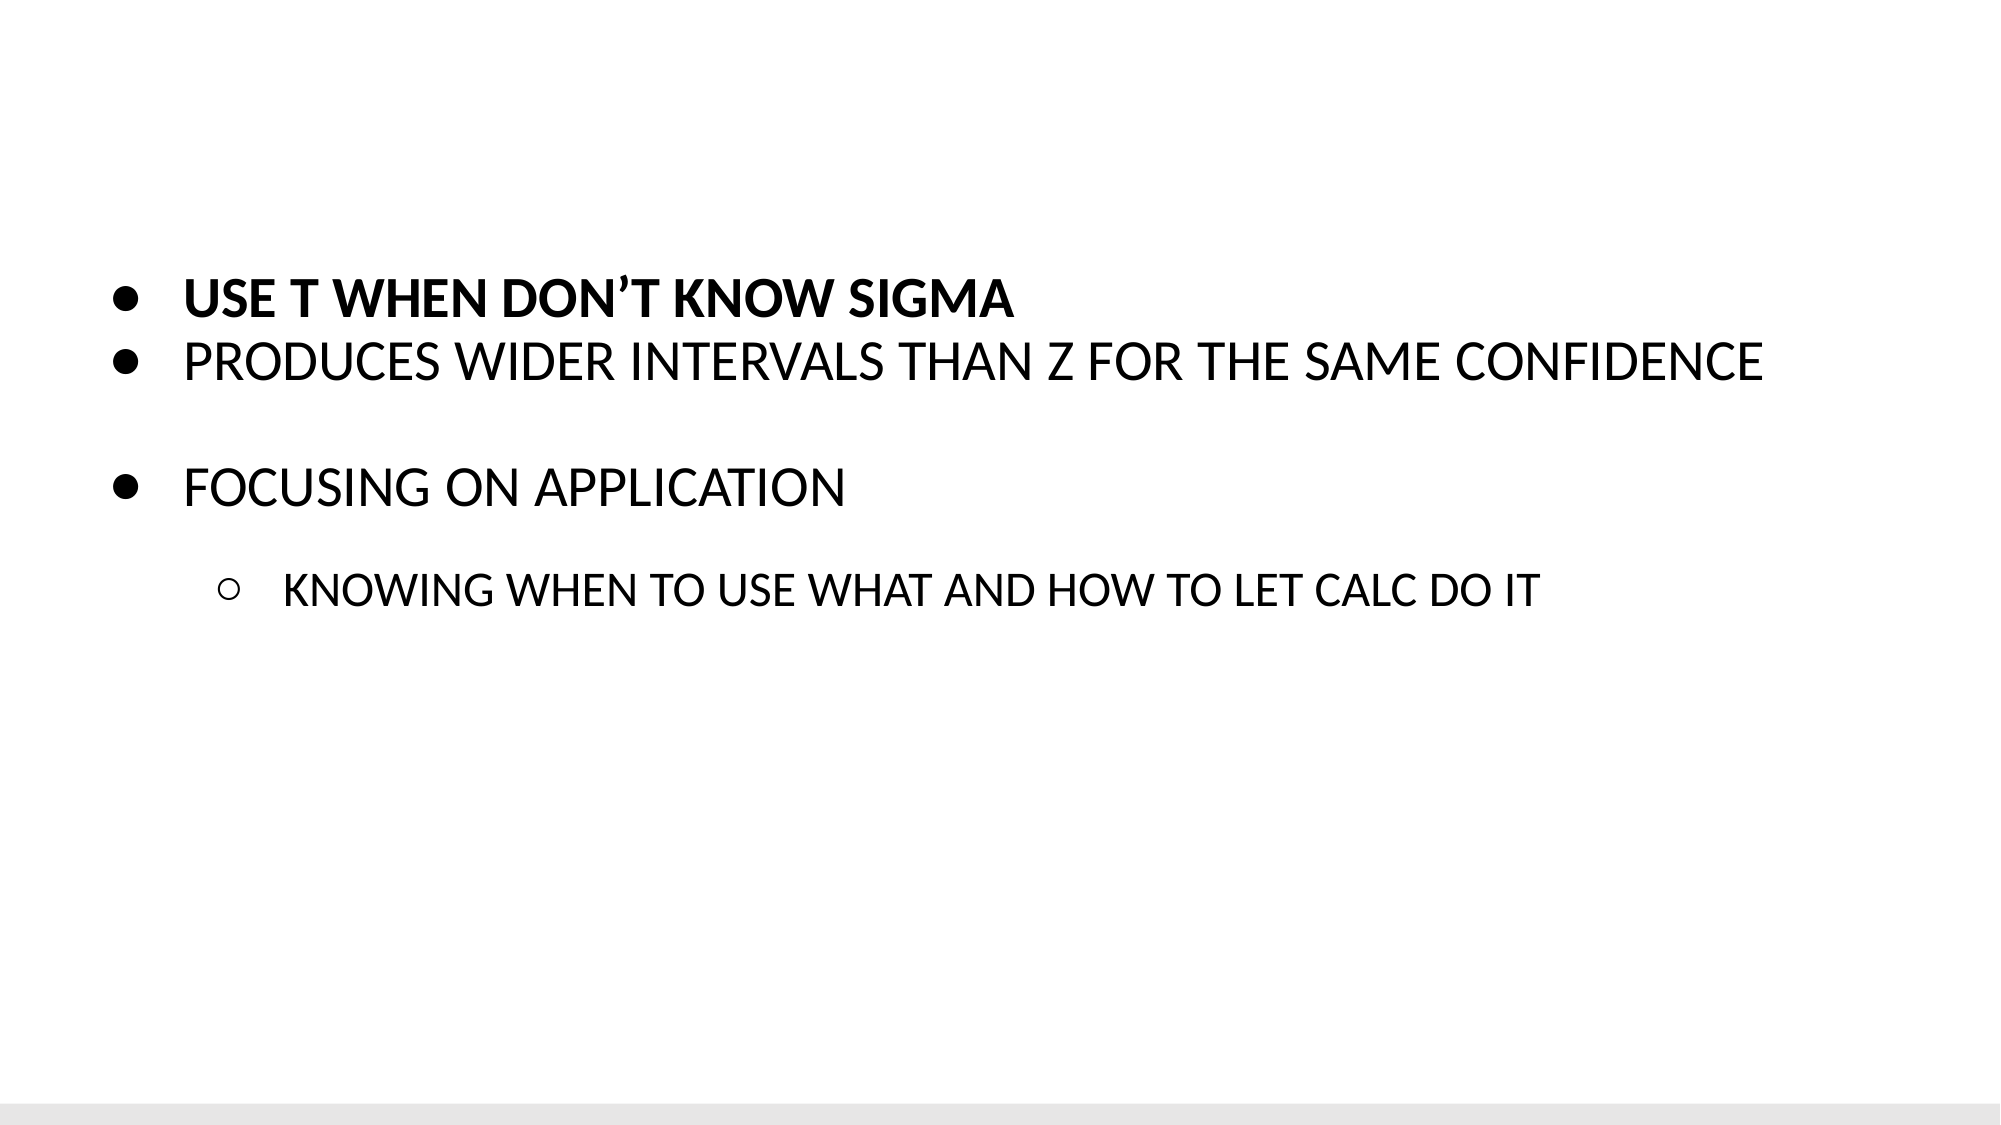

#
USE T WHEN DON’T KNOW SIGMA
PRODUCES WIDER INTERVALS THAN Z FOR THE SAME CONFIDENCE

FOCUSING ON APPLICATION
KNOWING WHEN TO USE WHAT AND HOW TO LET CALC DO IT